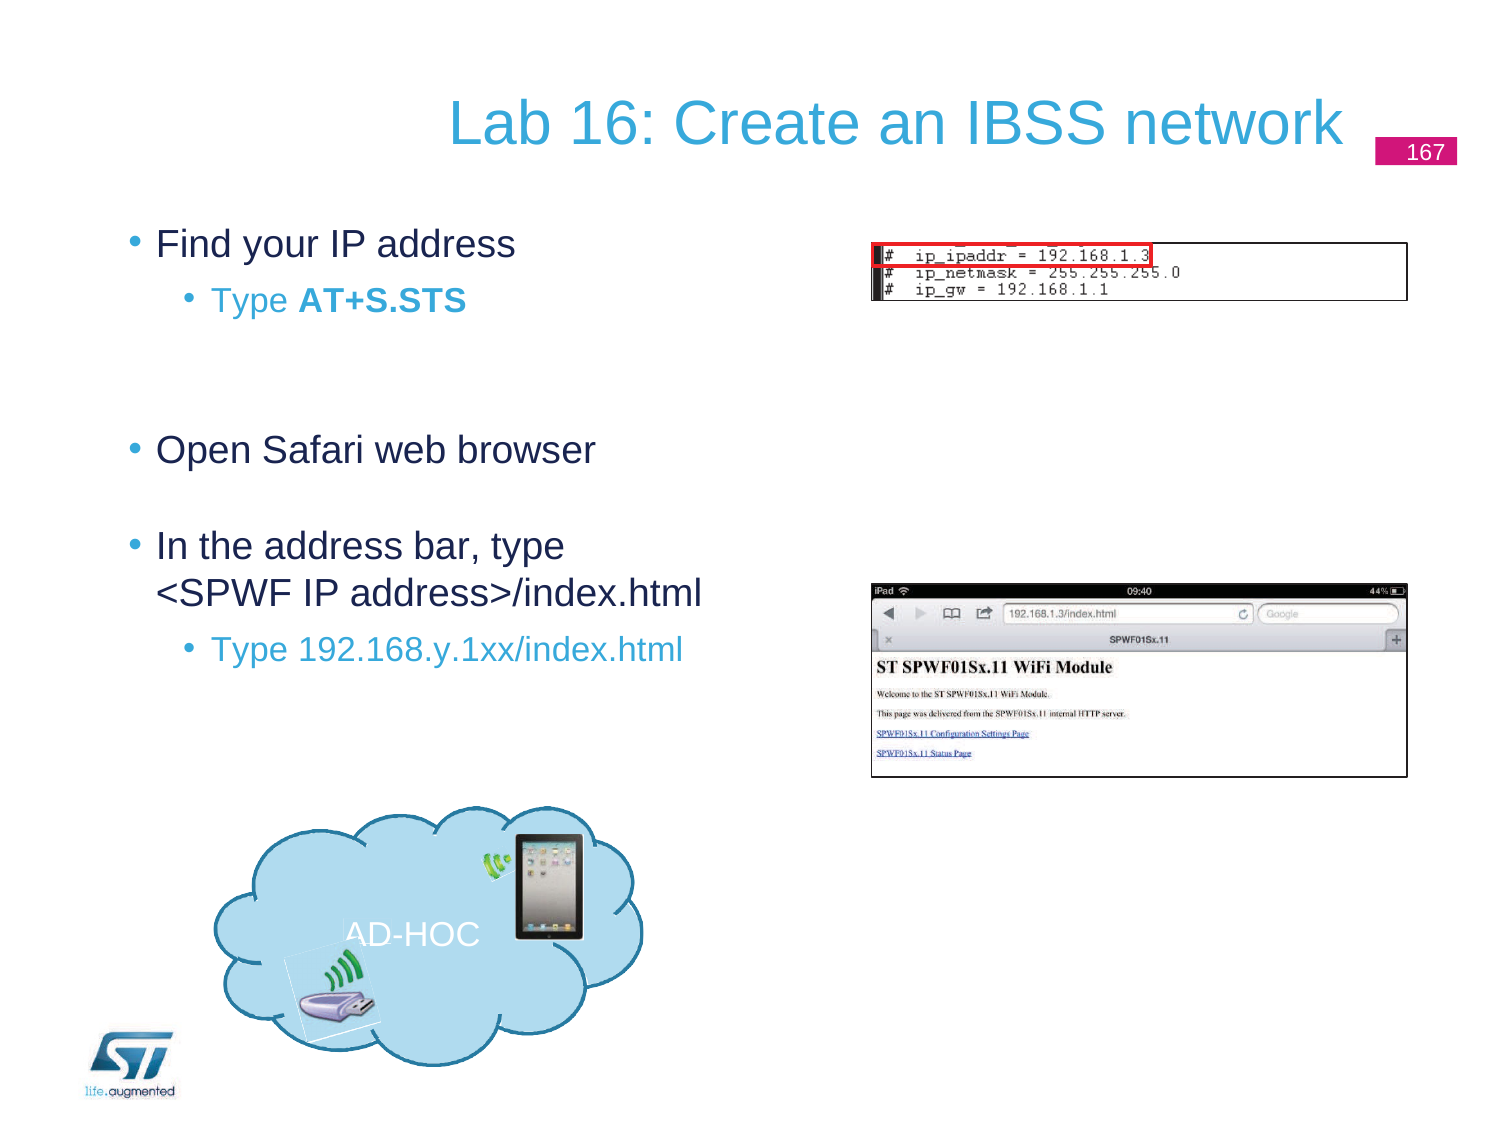

# Lab 16: Create an IBSS network
167
Find your IP address
Type AT+S.STS

Open Safari web browser

In the address bar, type
<SPWF IP address>/index.html
Type 192.168.y.1xx/index.html

AD-HOC